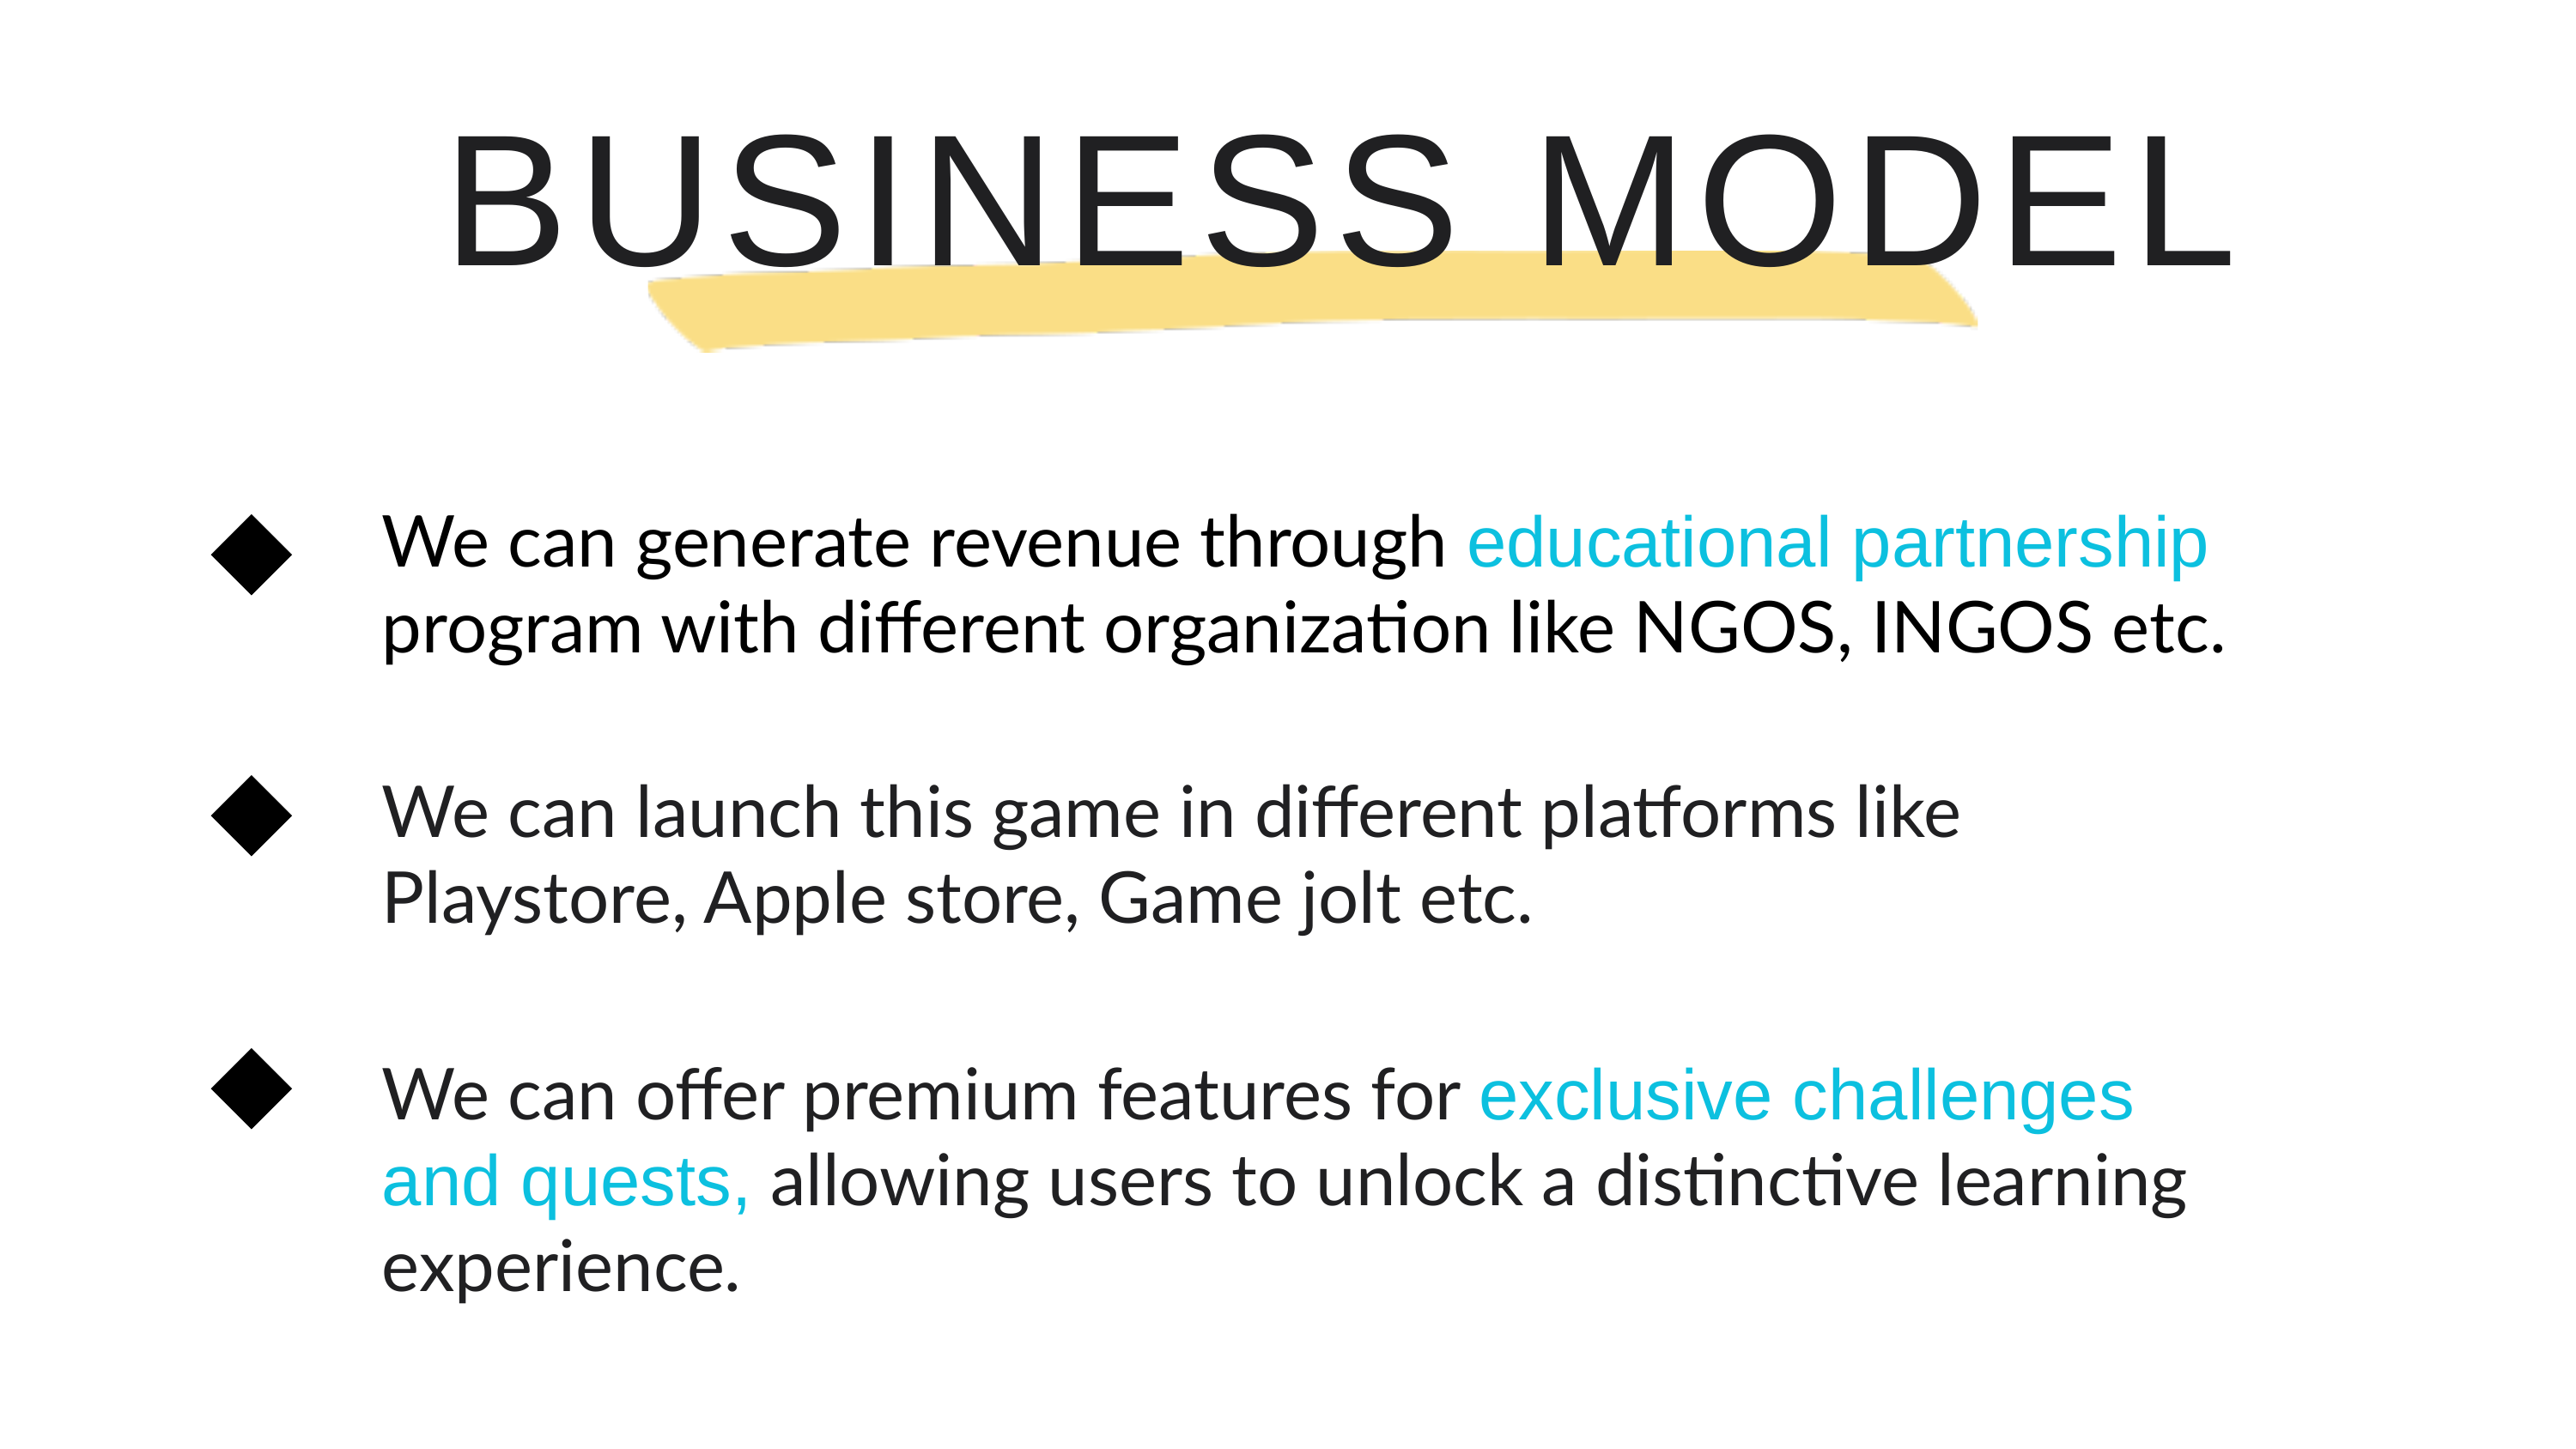

BUSINESS MODEL

We can generate revenue through educational partnership program with different organization like NGOS, INGOS etc.

We can launch this game in different platforms like Playstore, Apple store, Game jolt etc.

We can offer premium features for exclusive challenges and quests, allowing users to unlock a distinctive learning experience.